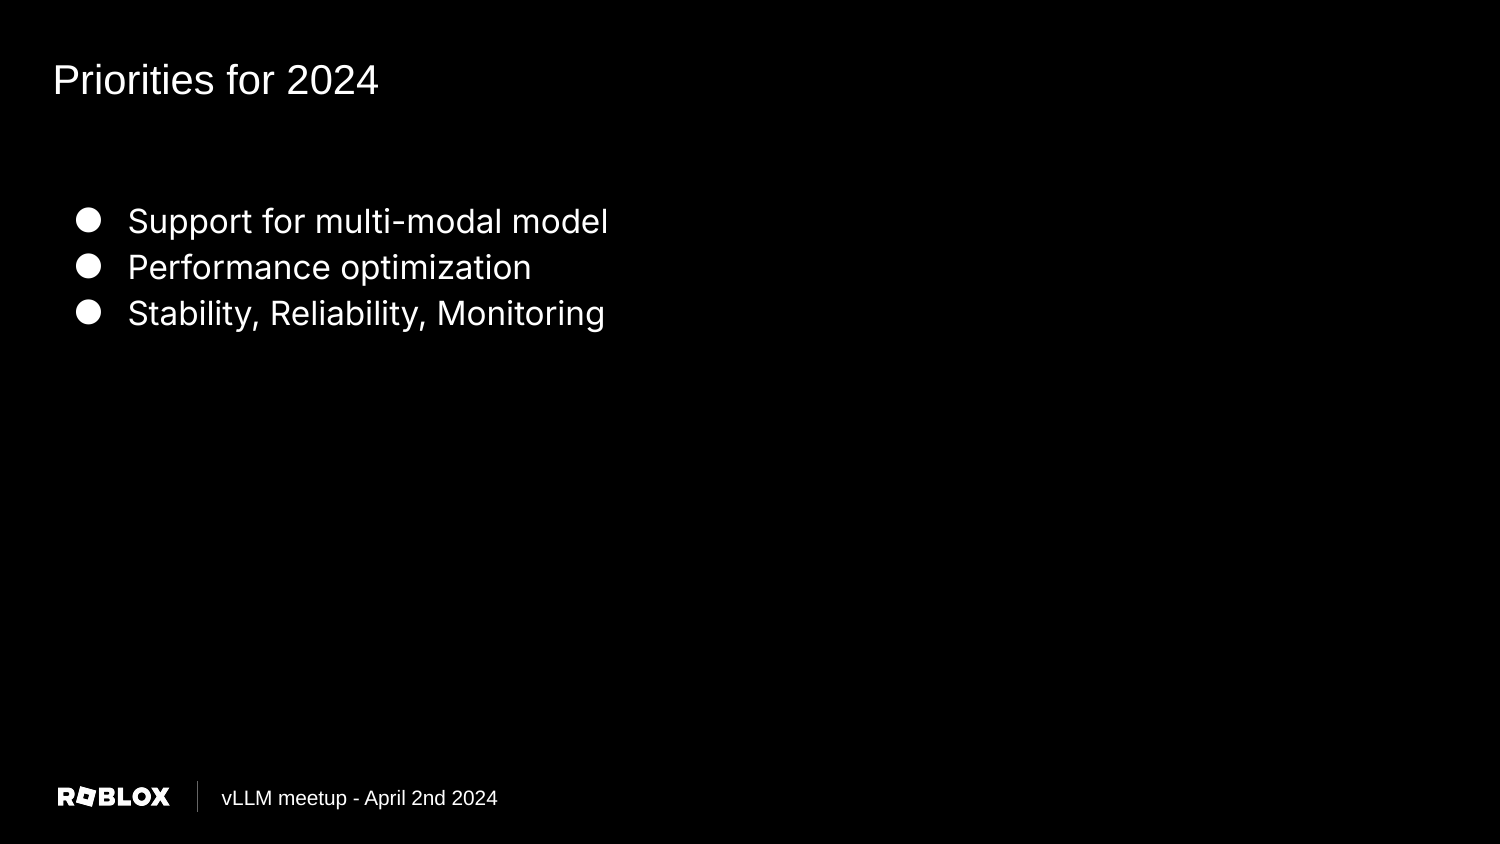

# Priorities for 2024
Support for multi-modal model
Performance optimization
Stability, Reliability, Monitoring
vLLM meetup - April 2nd 2024